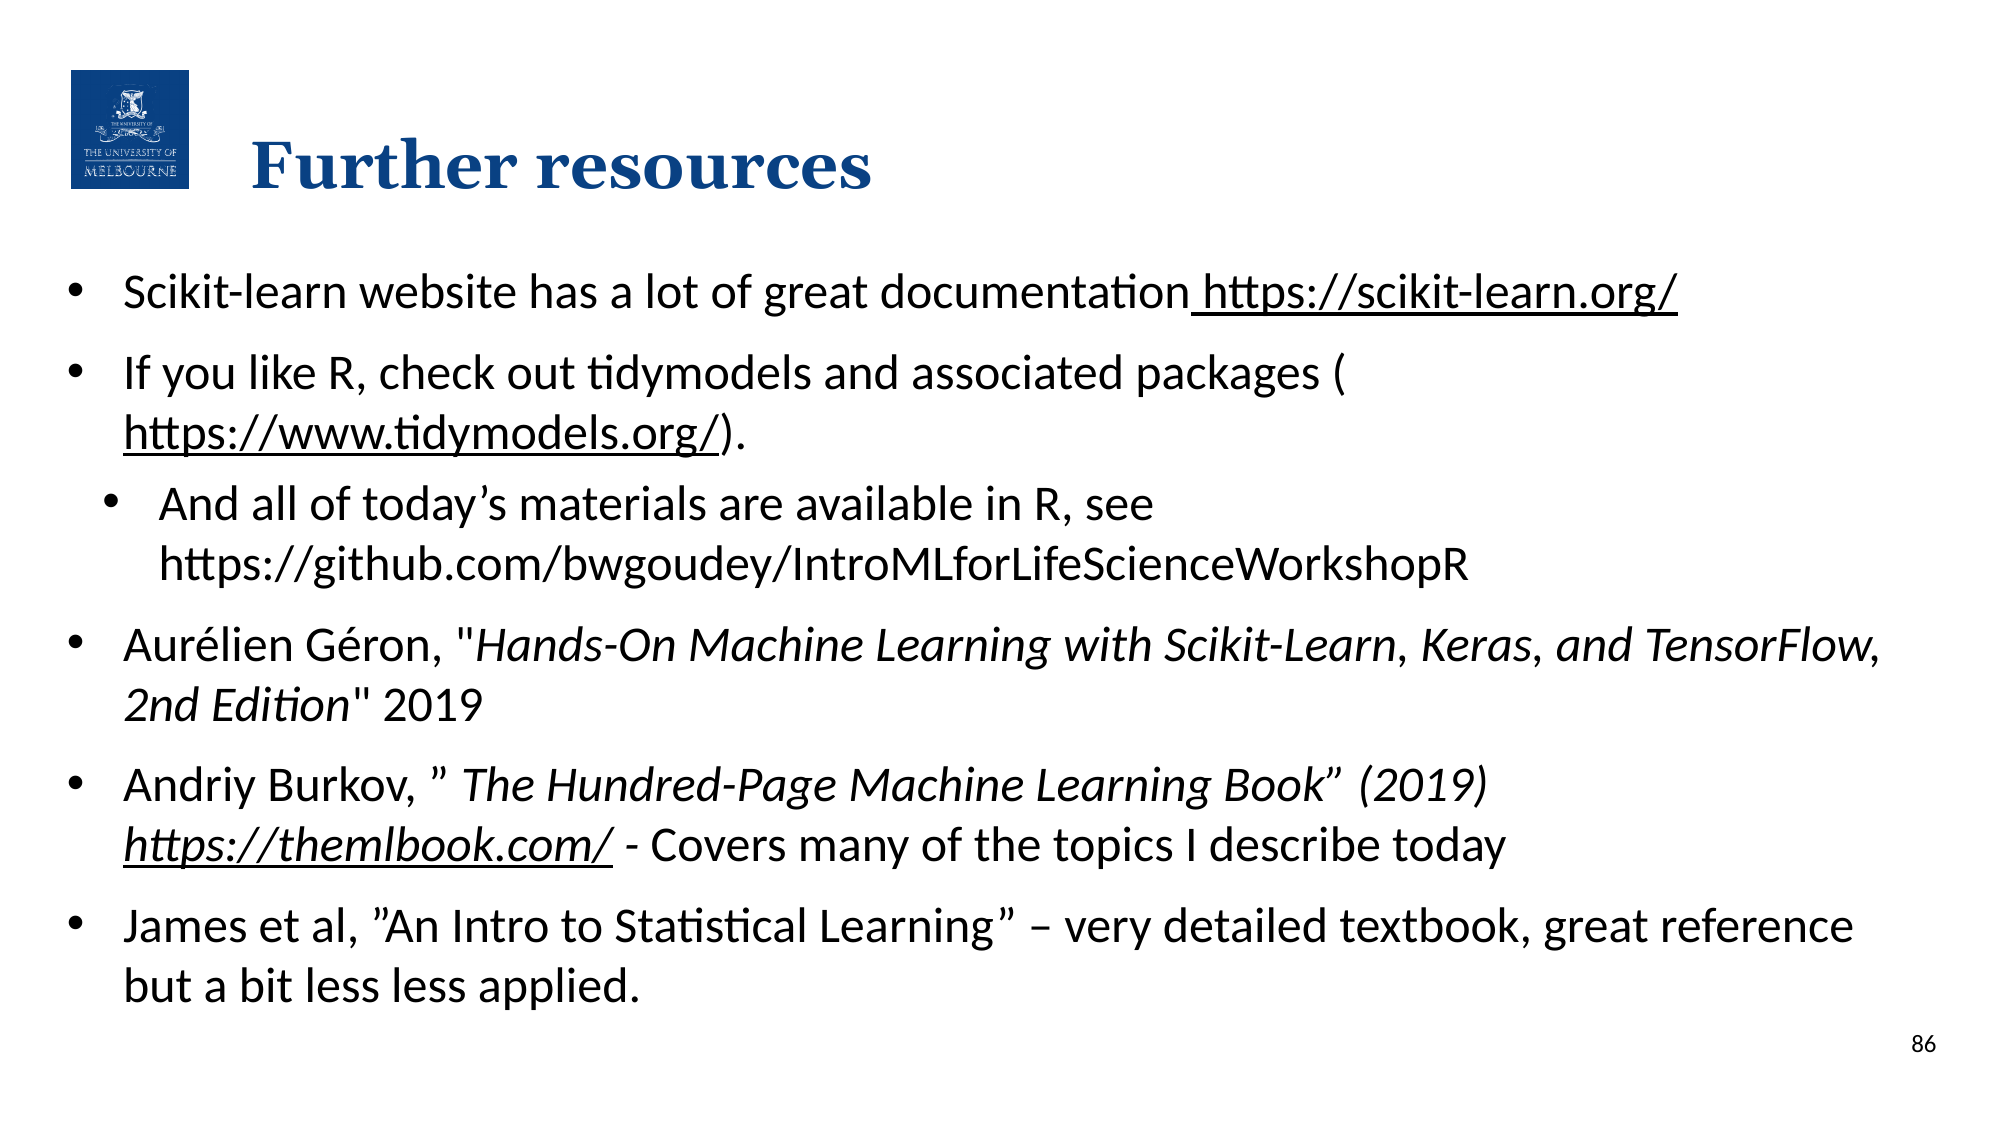

# Further resources
Scikit-learn website has a lot of great documentation https://scikit-learn.org/
If you like R, check out tidymodels and associated packages (https://www.tidymodels.org/).
And all of today’s materials are available in R, see https://github.com/bwgoudey/IntroMLforLifeScienceWorkshopR
Aurélien Géron, "Hands-On Machine Learning with Scikit-Learn, Keras, and TensorFlow, 2nd Edition" 2019
Andriy Burkov, ” The Hundred-Page Machine Learning Book” (2019) https://themlbook.com/ - Covers many of the topics I describe today
James et al, ”An Intro to Statistical Learning” – very detailed textbook, great reference but a bit less less applied.
86